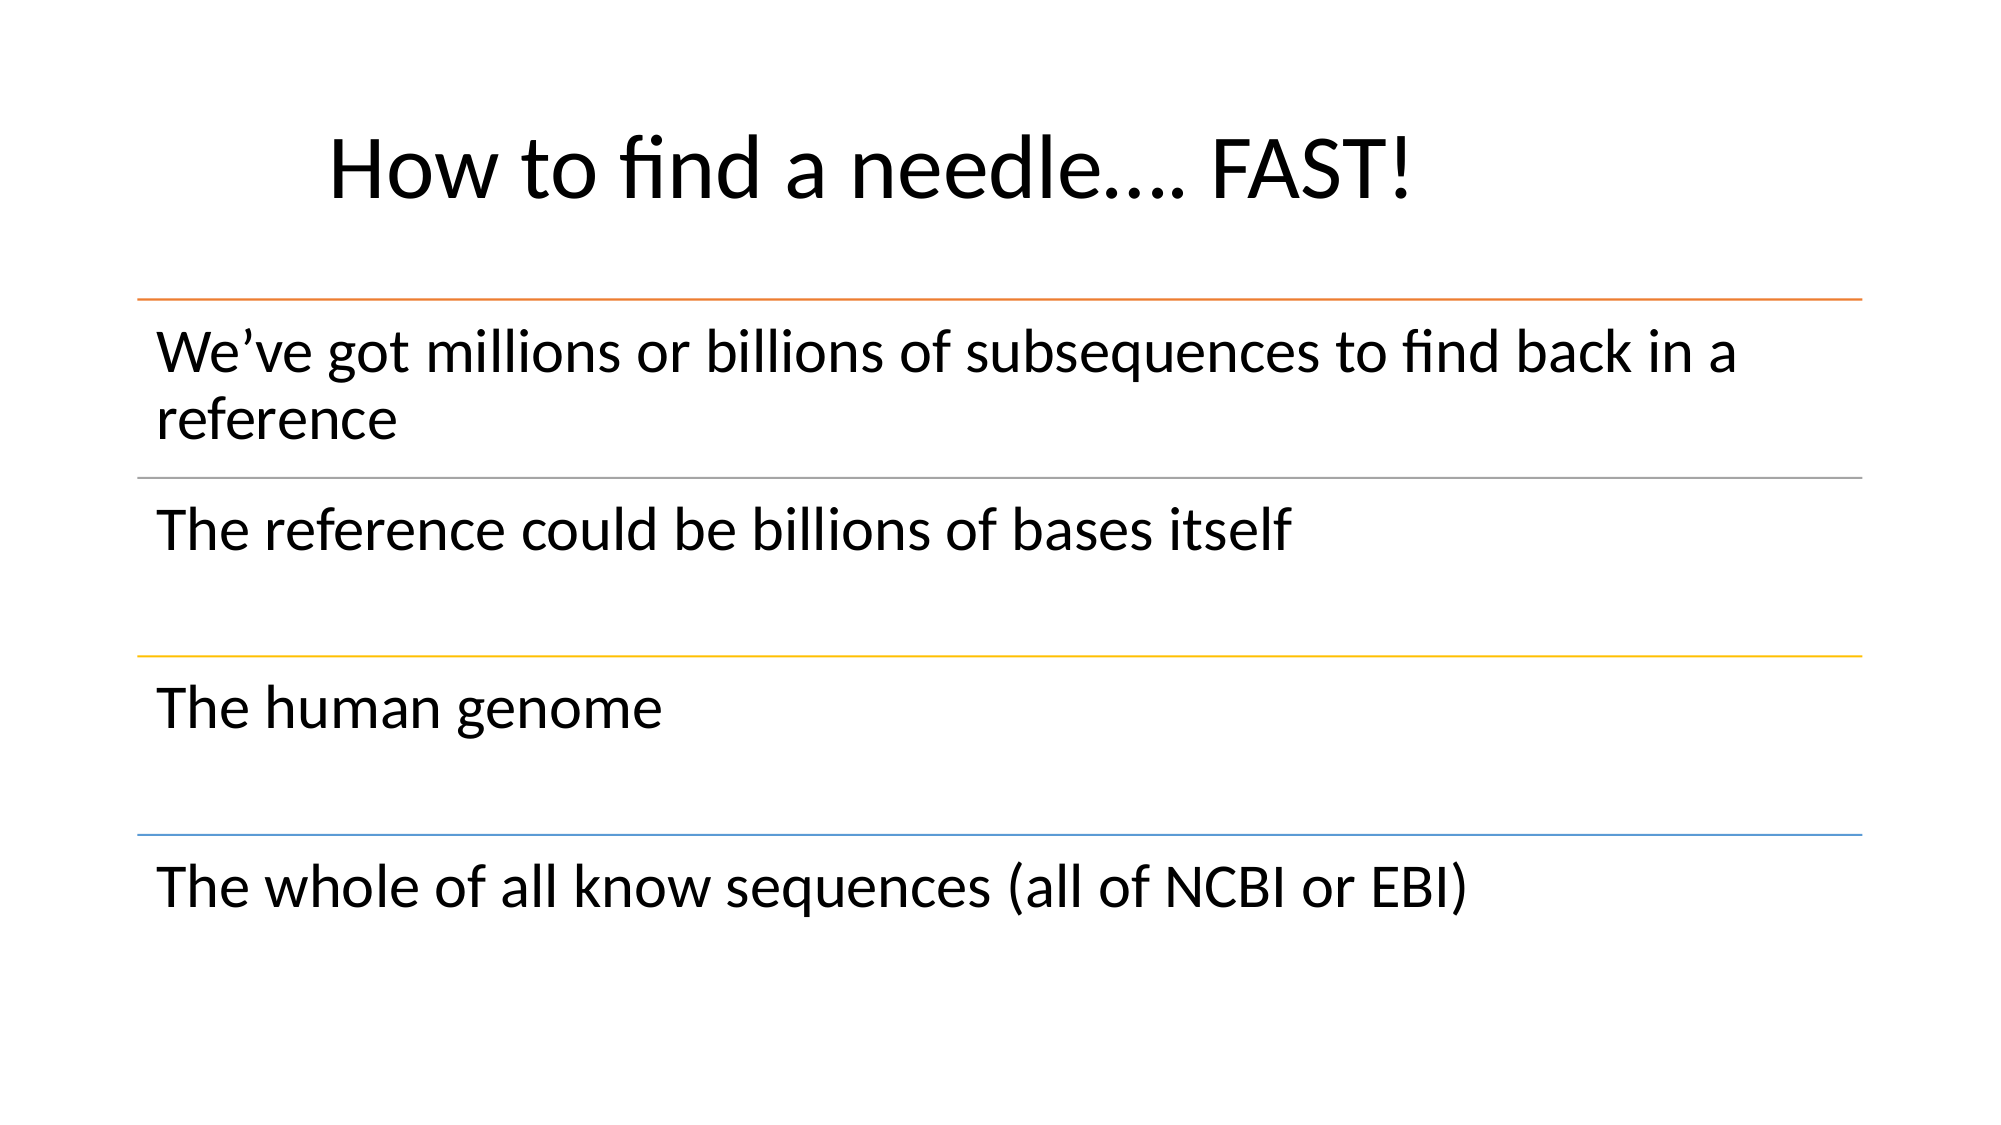

# How to find a needle…. FAST!
We’ve got millions or billions of subsequences to find back in a reference
The reference could be billions of bases itself
The human genome
The whole of all know sequences (all of NCBI or EBI)